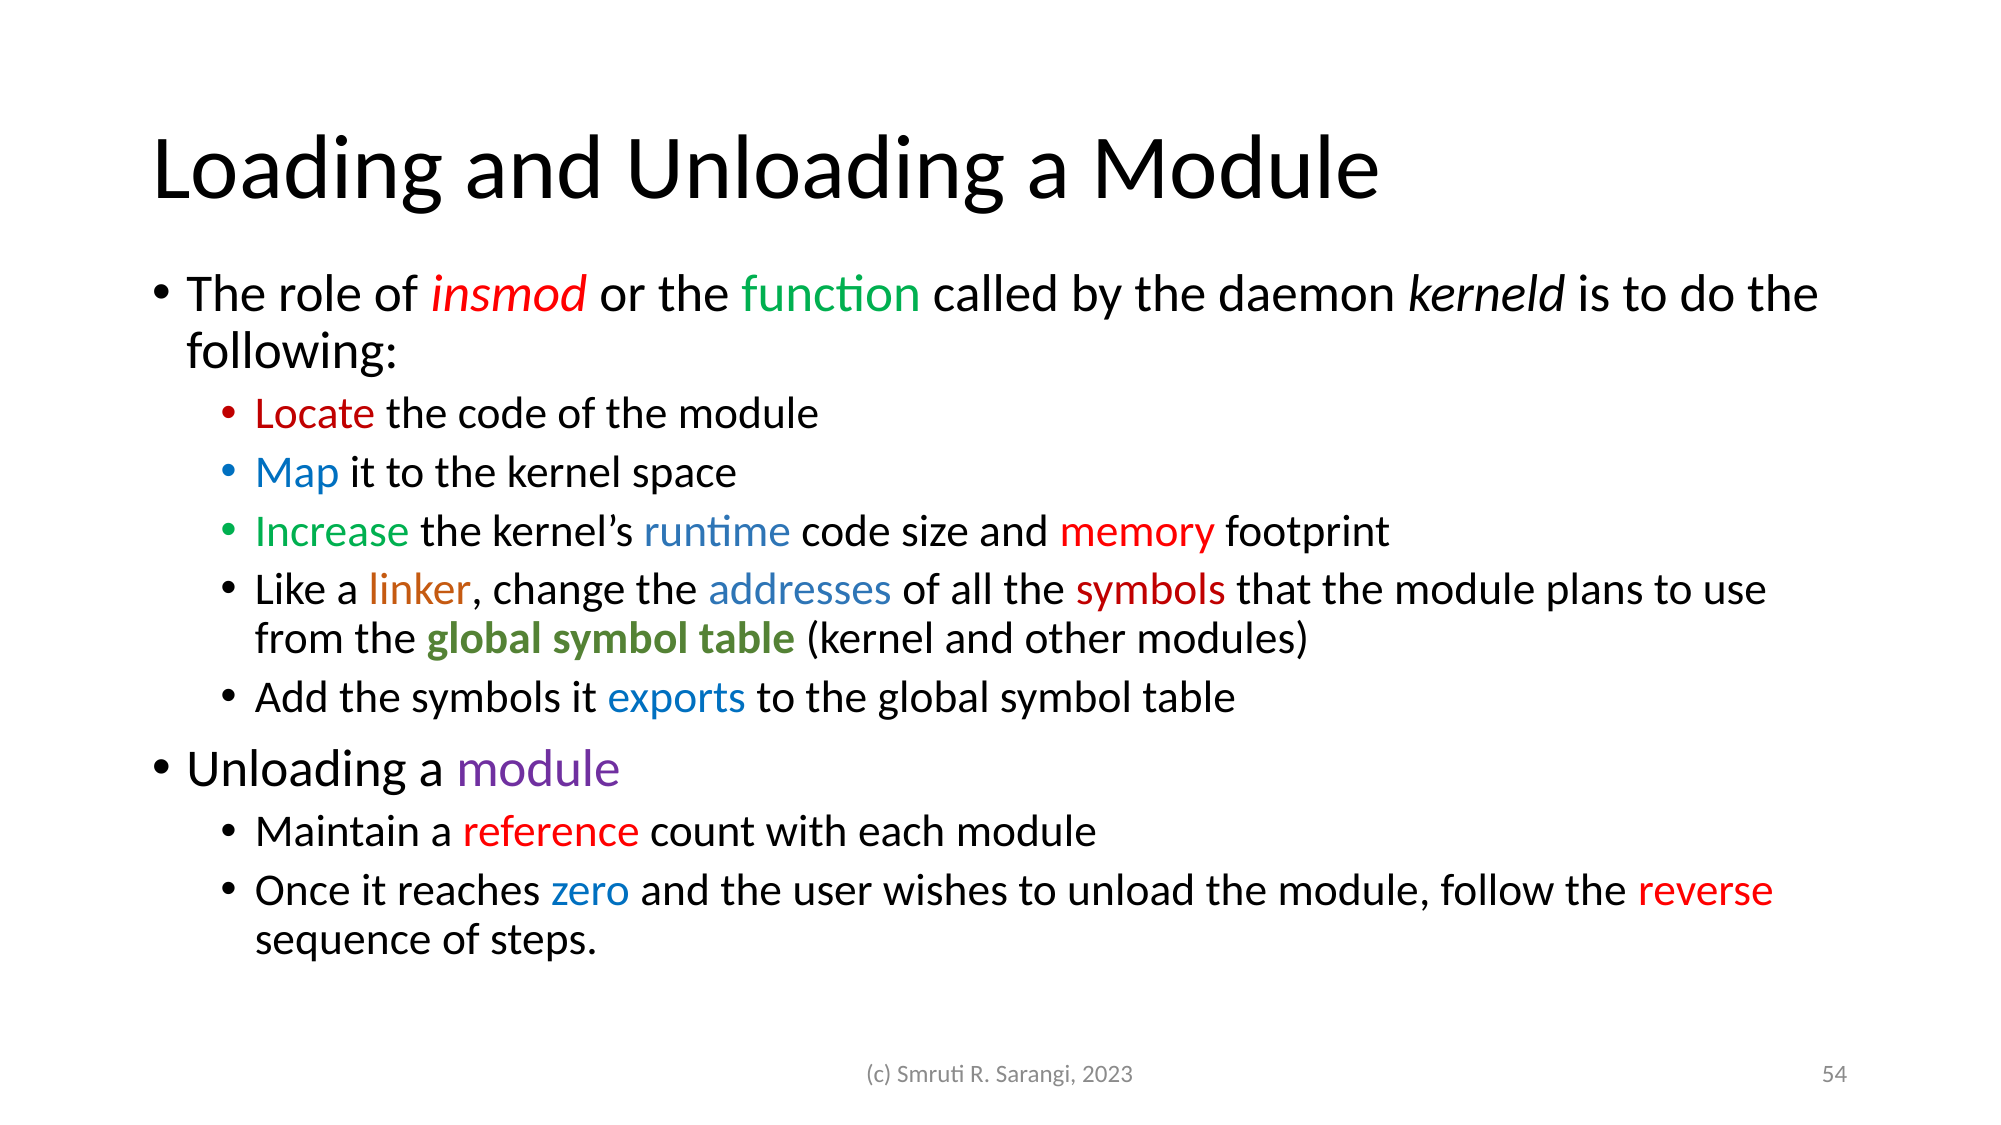

# Loading and Unloading a Module
The role of insmod or the function called by the daemon kerneld is to do the following:
Locate the code of the module
Map it to the kernel space
Increase the kernel’s runtime code size and memory footprint
Like a linker, change the addresses of all the symbols that the module plans to use from the global symbol table (kernel and other modules)
Add the symbols it exports to the global symbol table
Unloading a module
Maintain a reference count with each module
Once it reaches zero and the user wishes to unload the module, follow the reverse sequence of steps.
(c) Smruti R. Sarangi, 2023
54